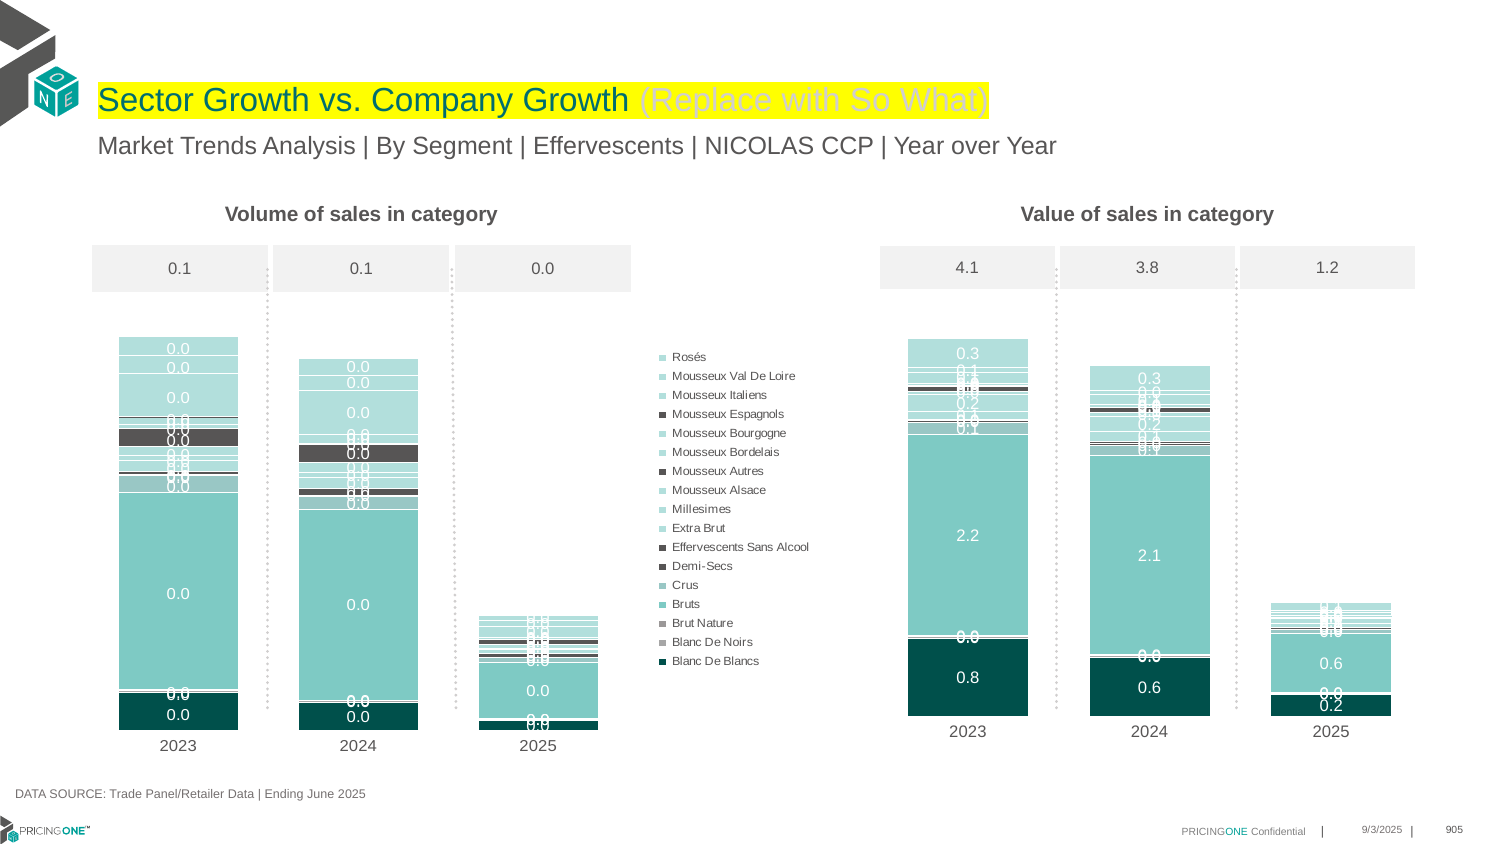

# Sector Growth vs. Company Growth (Replace with So What)
Market Trends Analysis | By Segment | Effervescents | NICOLAS CCP | Year over Year
| Value of sales in category |  |  |
| --- | --- | --- |
| 4.1 | 3.8 | 1.2 |
| Volume of sales in category |  |  |
| --- | --- | --- |
| 0.1 | 0.1 | 0.0 |

### Chart

| Category | Blanc De Blancs | Blanc De Noirs | Brut Nature | Bruts | Crus | Demi-Secs | Effervescents Sans Alcool | Extra Brut | Millesimes | Mousseux Alsace | Mousseux Autres | Mousseux Bordelais | Mousseux Bourgogne | Mousseux Espagnols | Mousseux Italiens | Mousseux Val De Loire | Rosés |
|---|---|---|---|---|---|---|---|---|---|---|---|---|---|---|---|---|---|
| 2023 | 0.837305 | 0.02084 | 0.010313 | 2.160709 | 0.129037 | 0.017619 | 0.00979 | 0.089402 | 0.183629 | 0.032871 | 0.049756 | 0.011869 | 0.025915 | 7.7e-05 | 0.114337 | 0.051436 | 0.309248 |
| 2024 | 0.628438 | 0.020098 | 0.007754 | 2.14229 | 0.110867 | 0.015203 | 0.027566 | 0.103869 | 0.165279 | 0.040338 | 0.050134 | 0.004913 | 0.028707 | 7e-06 | 0.108705 | 0.047294 | 0.268264 |
| 2025 | 0.23629 | 0.006161 | 0.00756 | 0.637444 | 0.04198 | 0.005463 | 0.016375 | 0.039184 | 0.058514 | 0.013891 | 0.013547 | 0.001154 | 0.00645 | 2e-05 | 0.028477 | 0.017524 | 0.091255 |

### Chart

| Category | Blanc De Blancs | Blanc De Noirs | Brut Nature | Bruts | Crus | Demi-Secs | Effervescents Sans Alcool | Extra Brut | Millesimes | Mousseux Alsace | Mousseux Autres | Mousseux Bordelais | Mousseux Bourgogne | Mousseux Espagnols | Mousseux Italiens | Mousseux Val De Loire | Rosés |
|---|---|---|---|---|---|---|---|---|---|---|---|---|---|---|---|---|---|
| 2023 | 0.007949 | 0.000418 | 0.000165 | 0.040999 | 0.003336 | 0.000387 | 0.00056 | 0.002243 | 0.001032 | 0.001825 | 0.003816 | 0.000919 | 0.001524 | 8e-06 | 0.00894 | 0.003694 | 0.004079 |
| 2024 | 0.005882 | 0.000377 | 0.000115 | 0.039446 | 0.002771 | 0.00033 | 0.001247 | 0.002435 | 0.000898 | 0.002233 | 0.00359 | 0.000367 | 0.001773 | 0.0 | 0.009141 | 0.003169 | 0.003471 |
| 2025 | 0.002222 | 0.000124 | 0.000128 | 0.011639 | 0.001047 | 0.000116 | 0.000691 | 0.000852 | 0.000331 | 0.000796 | 0.000973 | 8.3e-05 | 0.000357 | 2e-06 | 0.00232 | 0.001121 | 0.001212 |
DATA SOURCE: Trade Panel/Retailer Data | Ending June 2025

9/3/2025
905